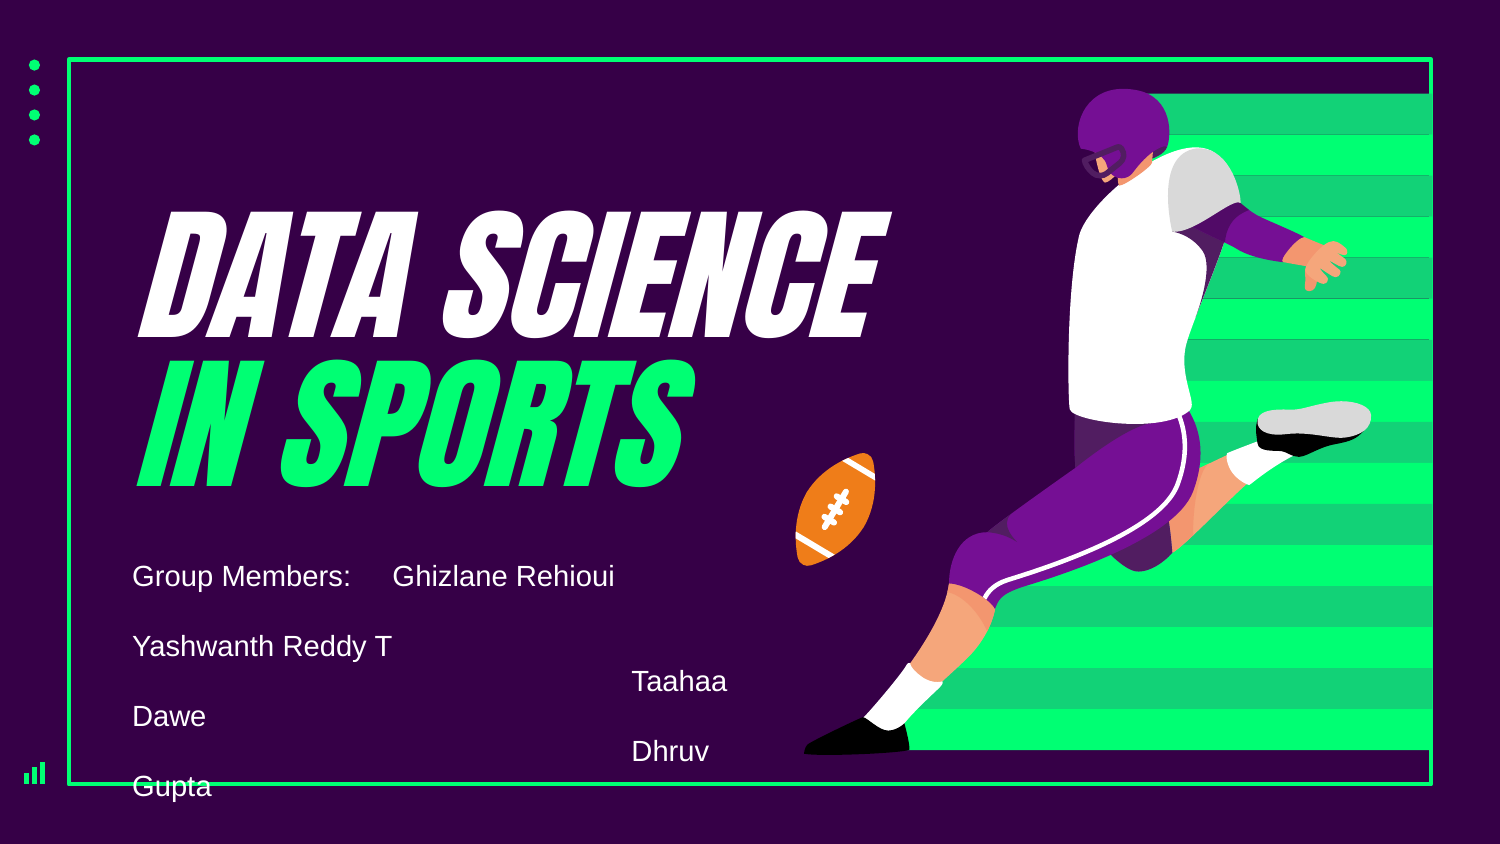

# DATA SCIENCE IN SPORTS

Group Members:     Ghizlane Rehioui
			      Yashwanth Reddy T
			      Taahaa Dawe
			      Dhruv Gupta